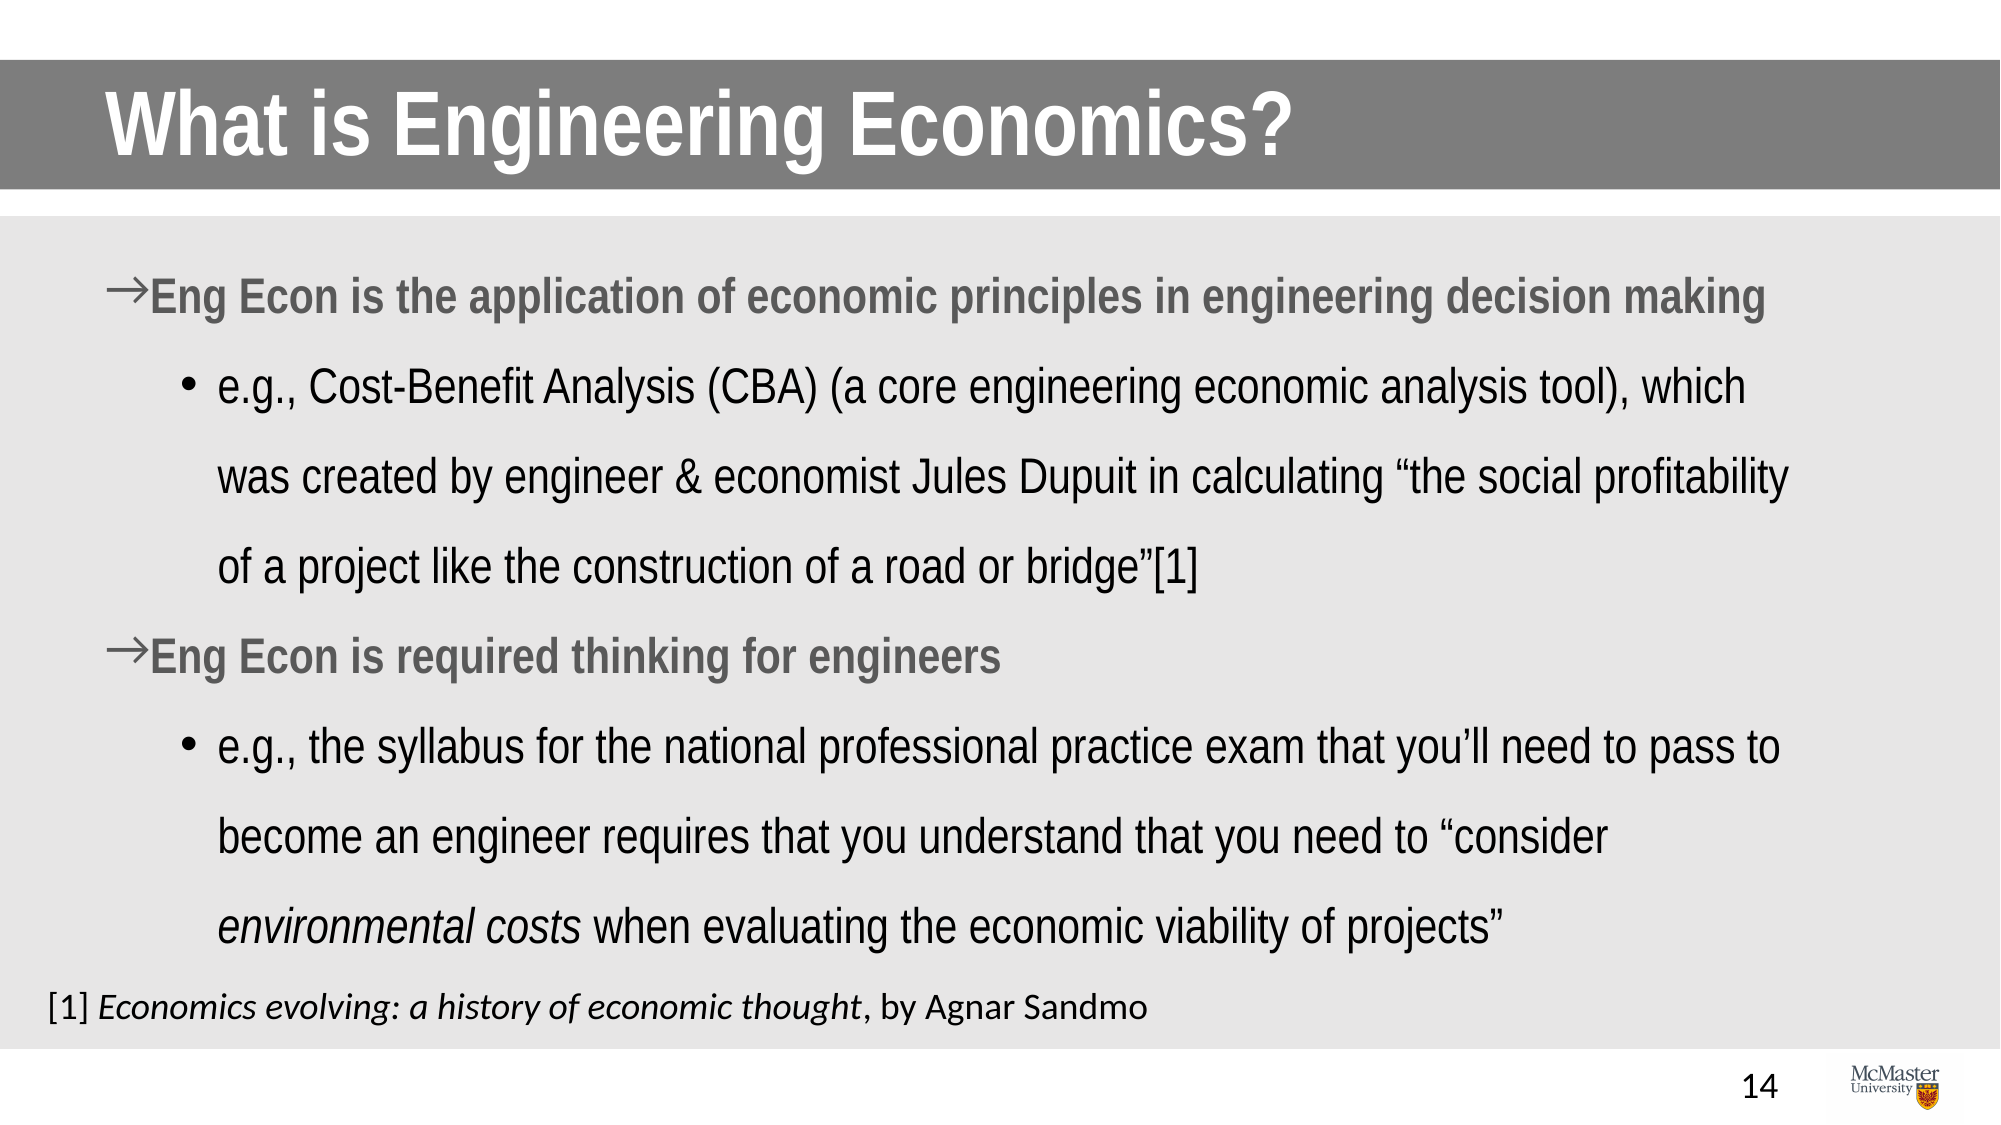

# What is Engineering Economics?
Eng Econ is the application of economic principles in engineering decision making
e.g., Cost-Benefit Analysis (CBA) (a core engineering economic analysis tool), which was created by engineer & economist Jules Dupuit in calculating “the social profitability of a project like the construction of a road or bridge”[1]
Eng Econ is required thinking for engineers
e.g., the syllabus for the national professional practice exam that you’ll need to pass to become an engineer requires that you understand that you need to “consider environmental costs when evaluating the economic viability of projects”
[1] Economics evolving: a history of economic thought, by Agnar Sandmo